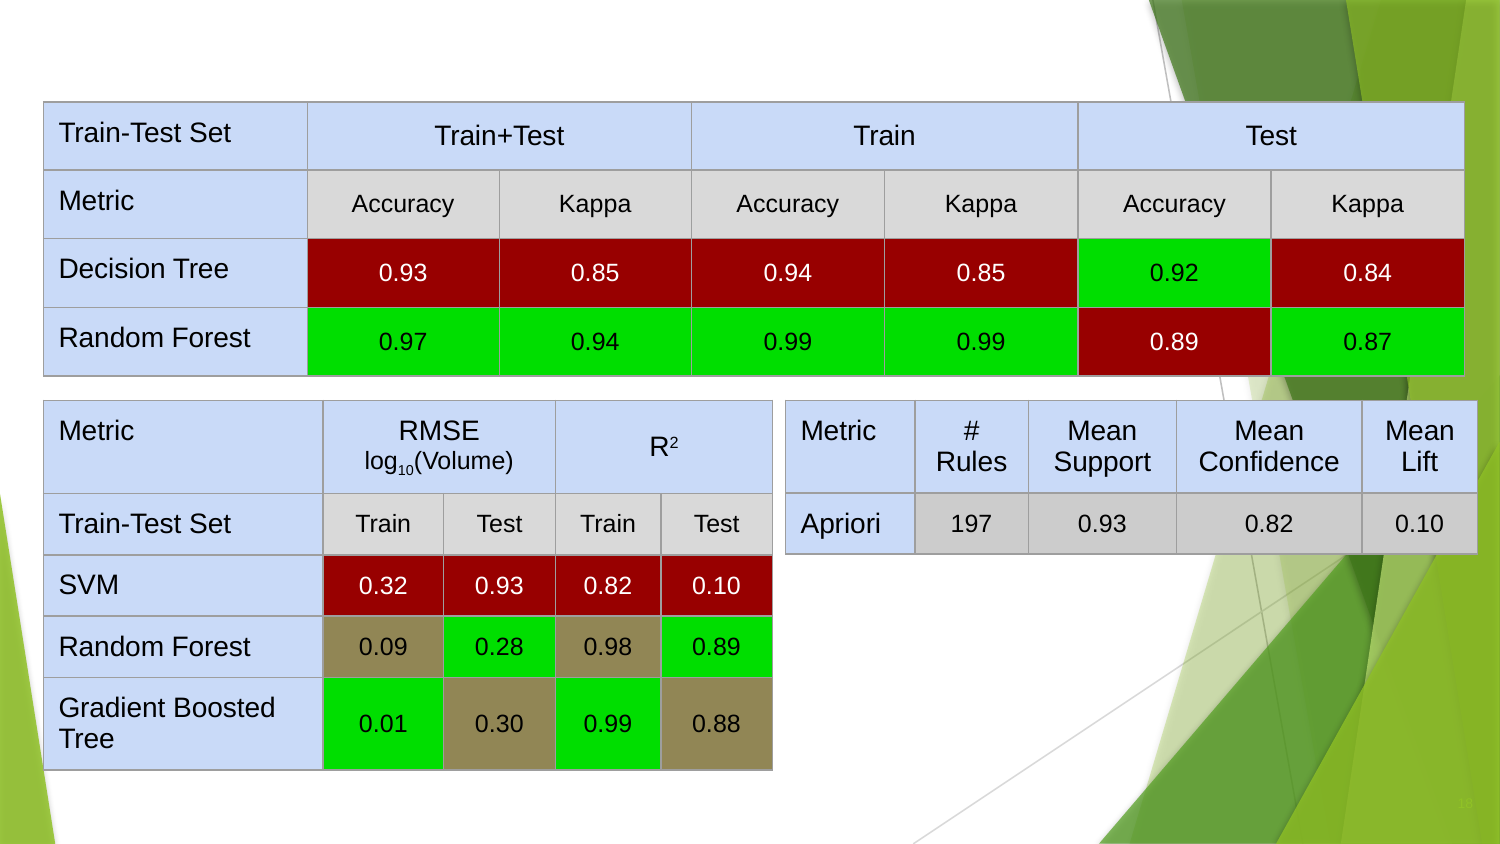

#
| Train-Test Set | Train+Test |  | Train |  | Test |  |
| --- | --- | --- | --- | --- | --- | --- |
| Metric | Accuracy | Kappa | Accuracy | Kappa | Accuracy | Kappa |
| Decision Tree | 0.93 | 0.85 | 0.94 | 0.85 | 0.92 | 0.84 |
| Random Forest | 0.97 | 0.94 | 0.99 | 0.99 | 0.89 | 0.87 |
| Metric | RMSE log10(Volume) |  | R2 |  |
| --- | --- | --- | --- | --- |
| Train-Test Set | Train | Test | Train | Test |
| SVM | 0.32 | 0.93 | 0.82 | 0.10 |
| Random Forest | 0.09 | 0.28 | 0.98 | 0.89 |
| Gradient Boosted Tree | 0.01 | 0.30 | 0.99 | 0.88 |
| Metric | # Rules | Mean Support | Mean Confidence | Mean Lift |
| --- | --- | --- | --- | --- |
| Apriori | 197 | 0.93 | 0.82 | 0.10 |
18